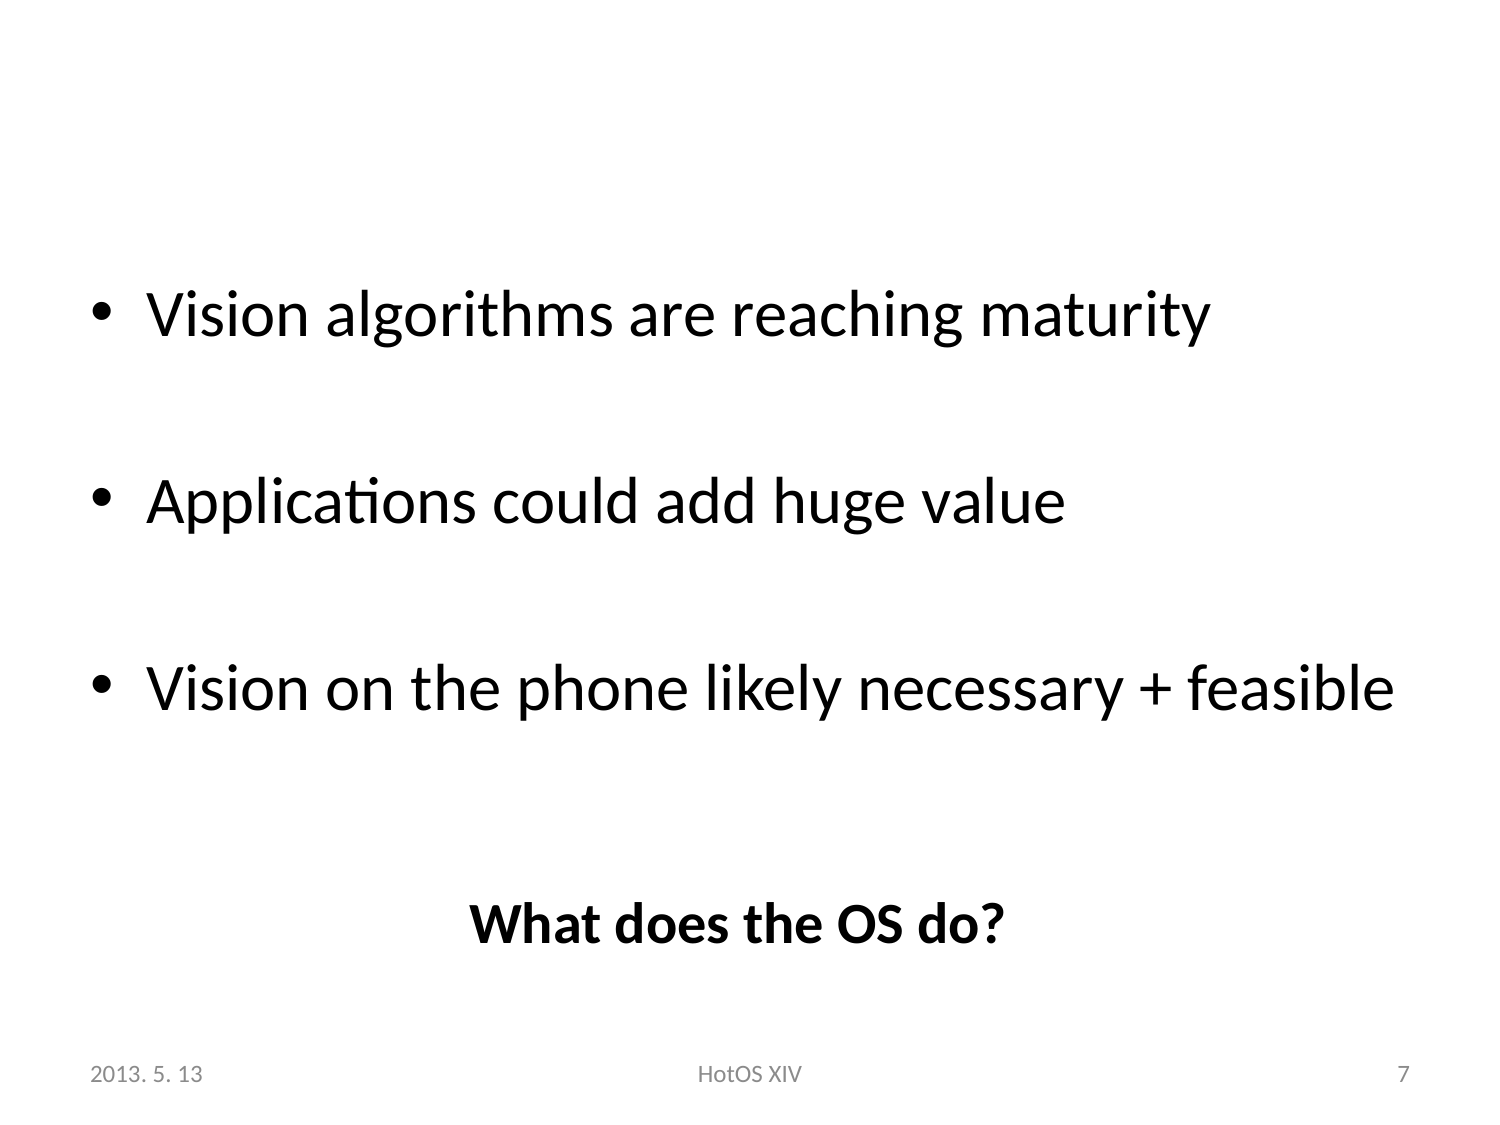

Vision algorithms are reaching maturity

Applications could add huge value

Vision on the phone likely necessary + feasible

What does the OS do?
2013. 5. 13
HotOS XIV
7